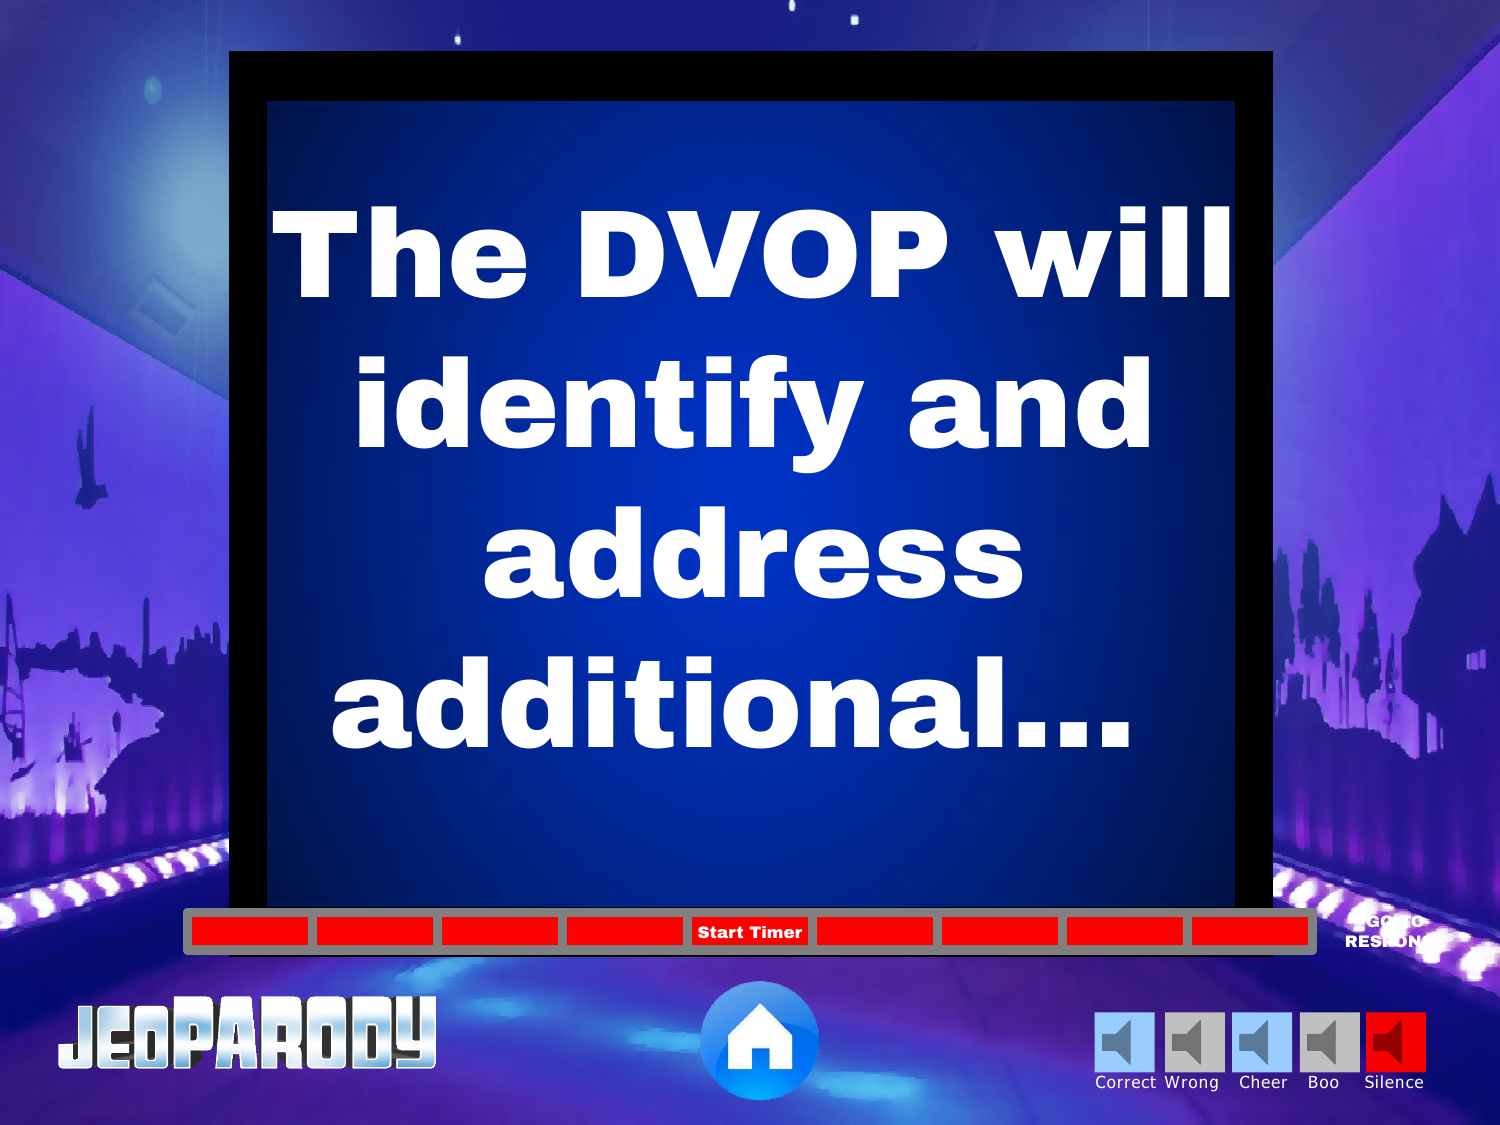

The DVOP will identify and address additional…